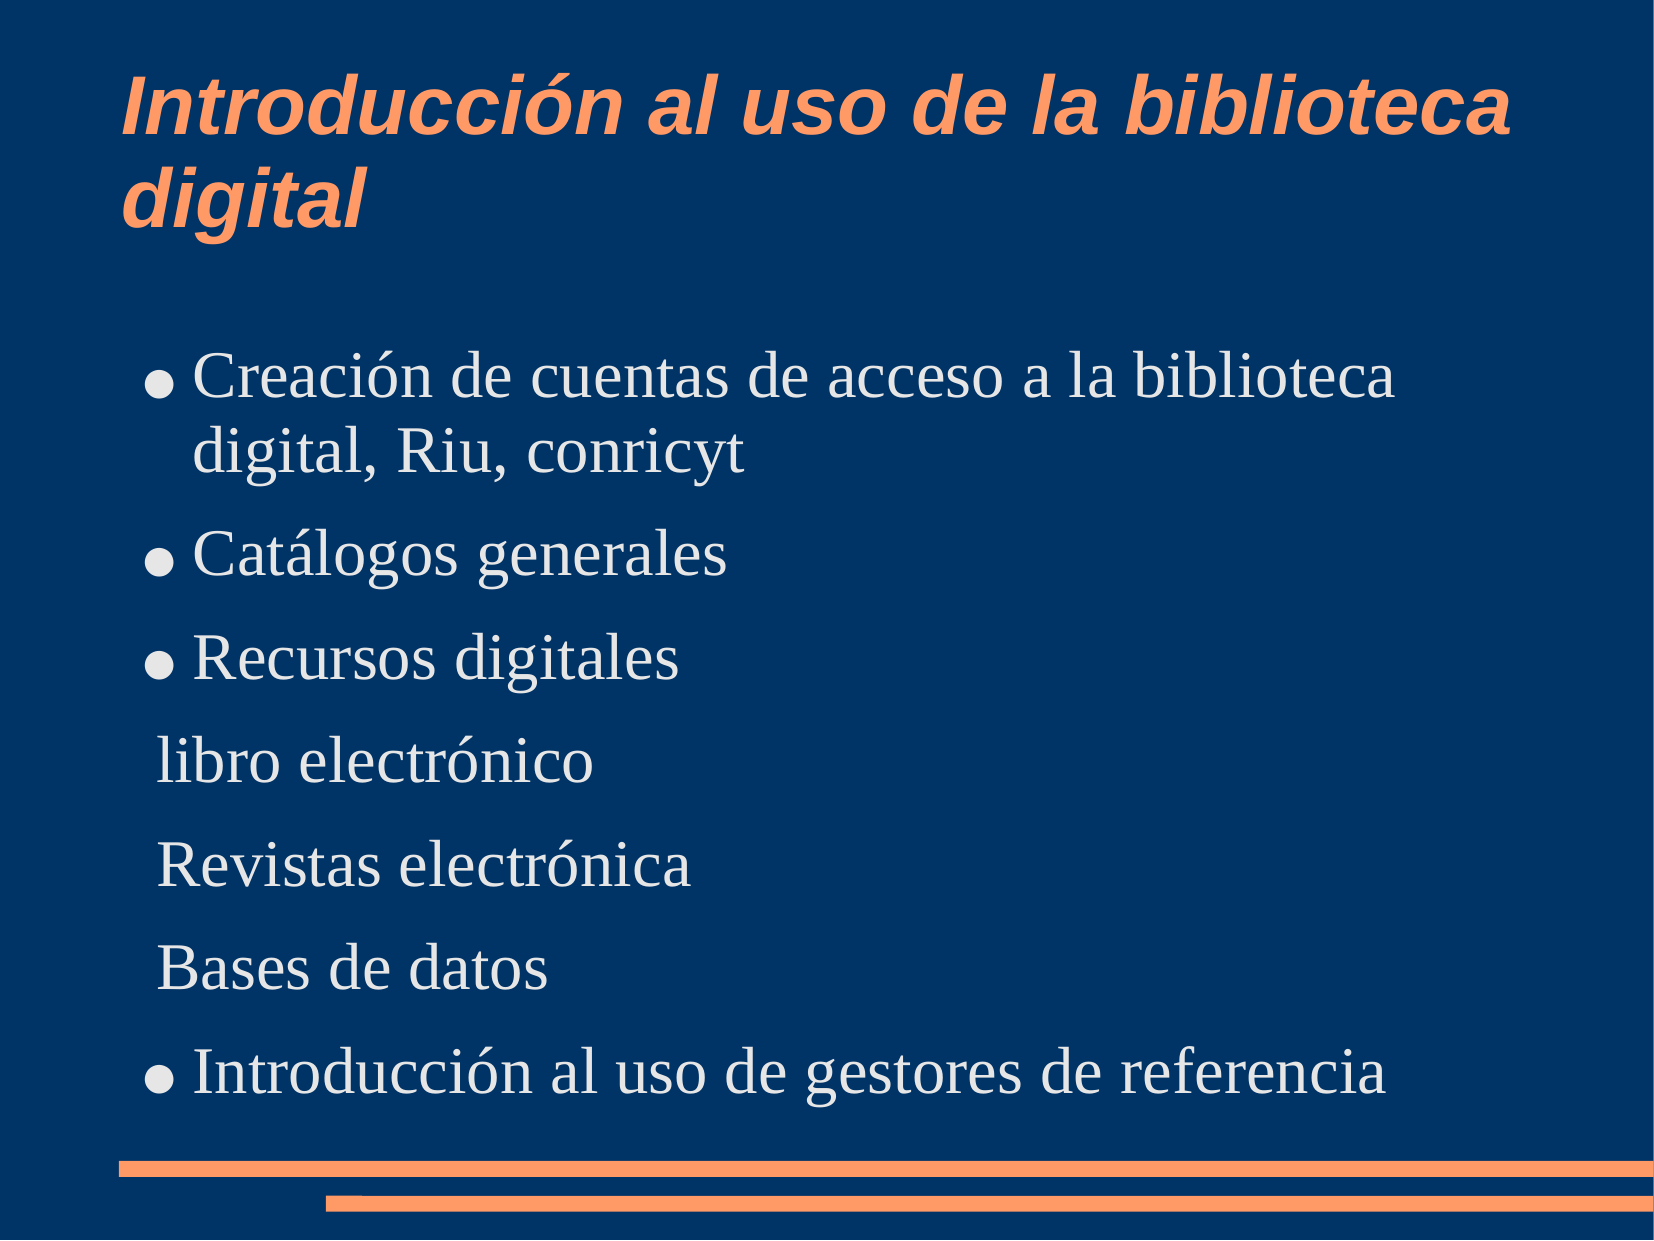

# Introducción al uso de la biblioteca digital
Creación de cuentas de acceso a la biblioteca digital, Riu, conricyt
Catálogos generales
Recursos digitales
 libro electrónico
 Revistas electrónica
 Bases de datos
Introducción al uso de gestores de referencia